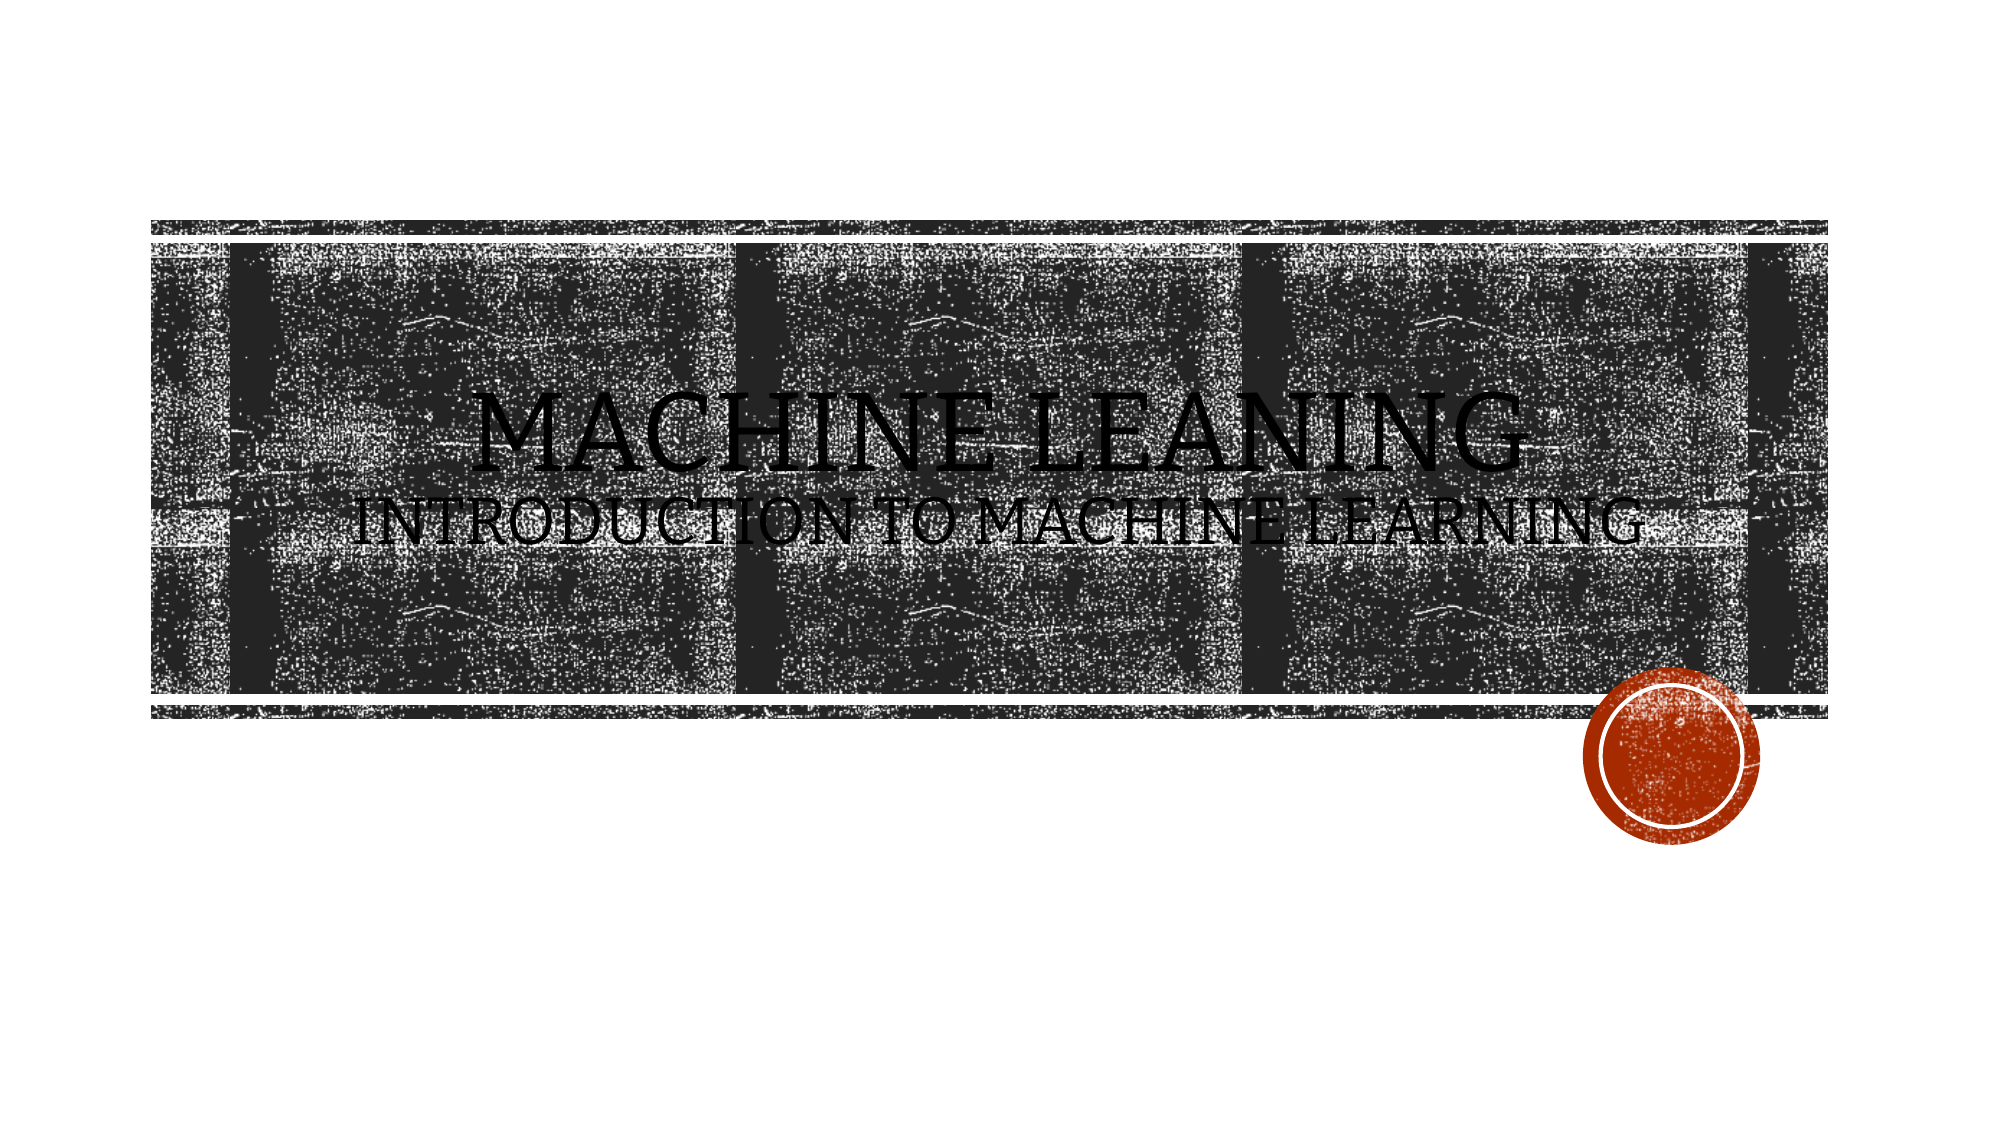

# Machine Leaning Introduction to Machine Learning